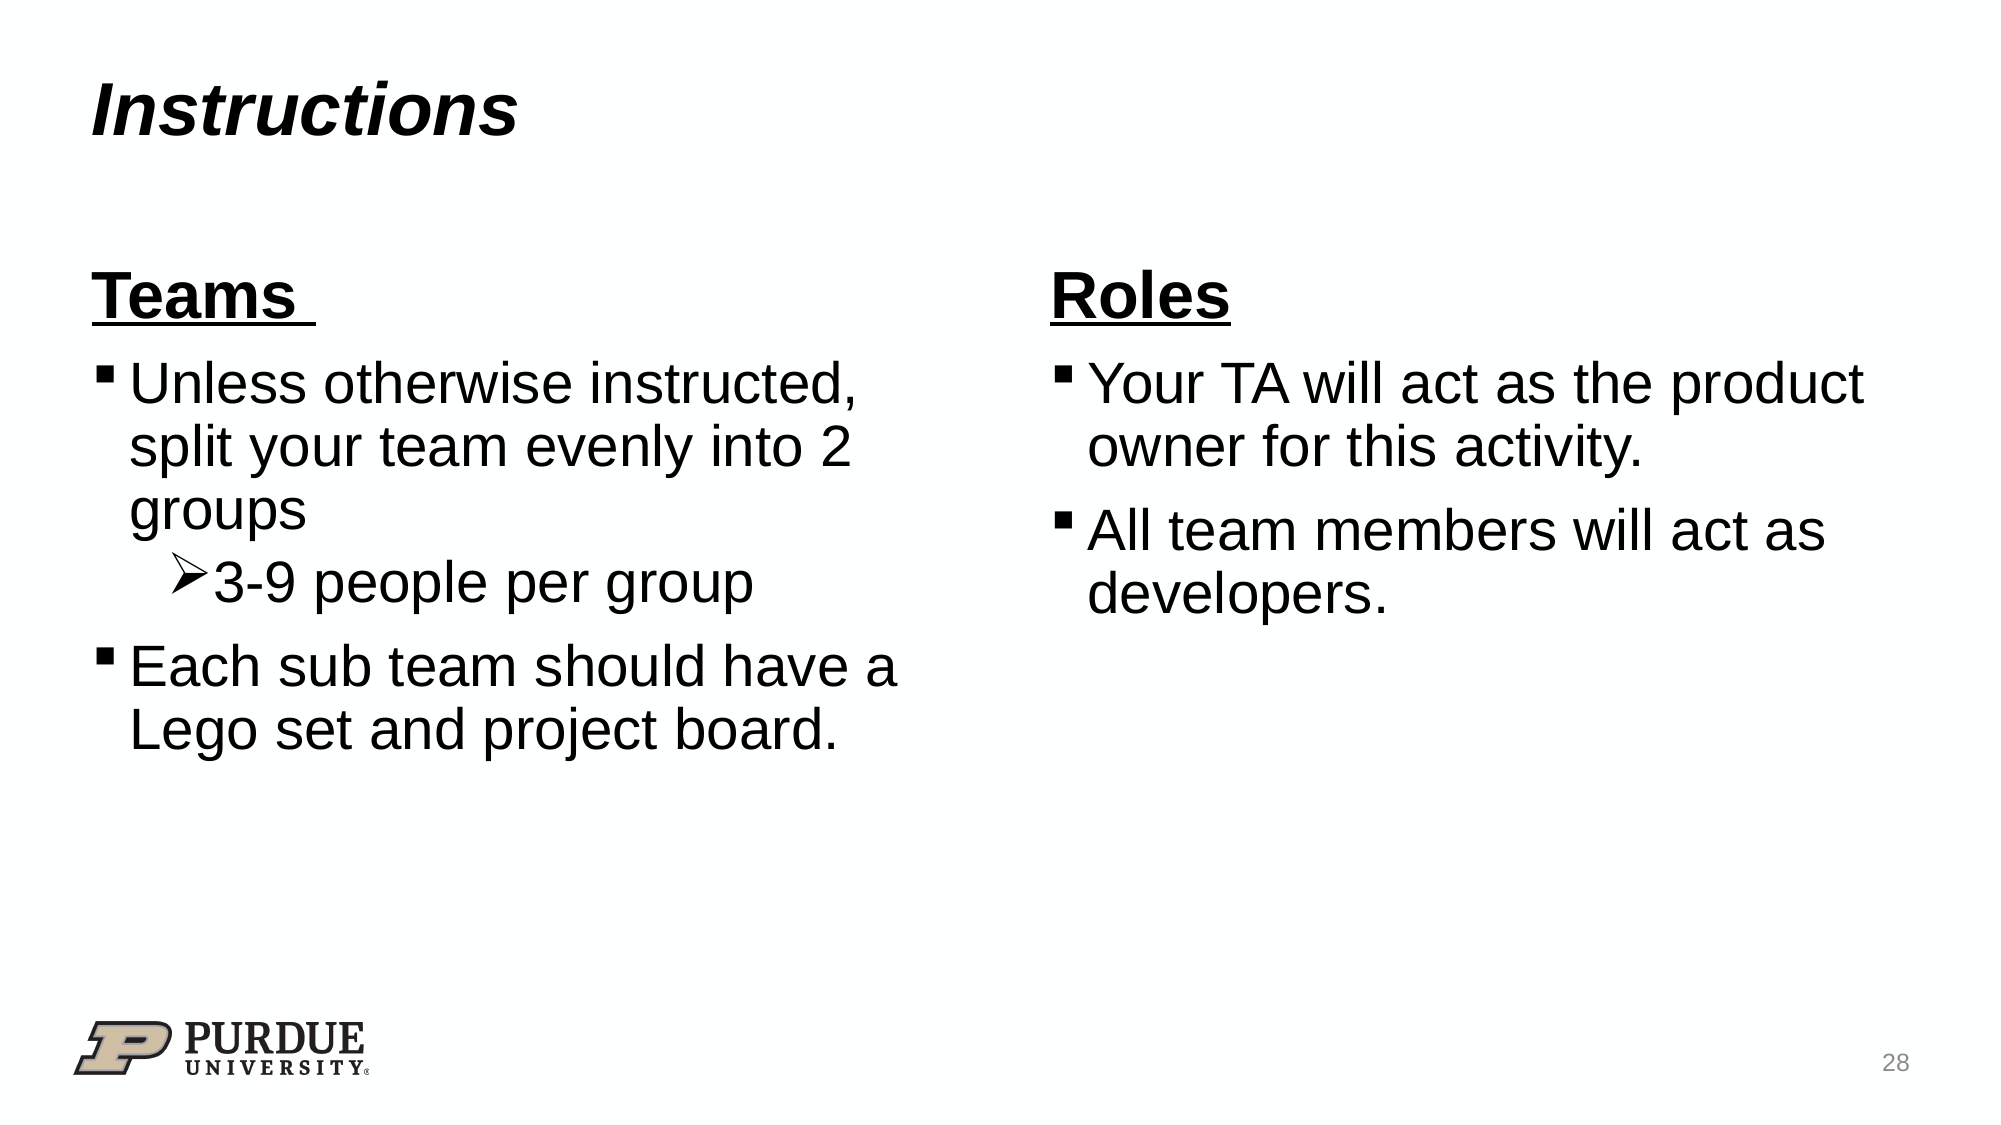

# Instructions
Teams
Unless otherwise instructed, split your team evenly into 2 groups
3-9 people per group
Each sub team should have a Lego set and project board.

Roles
Your TA will act as the product owner for this activity.
All team members will act as developers.

28